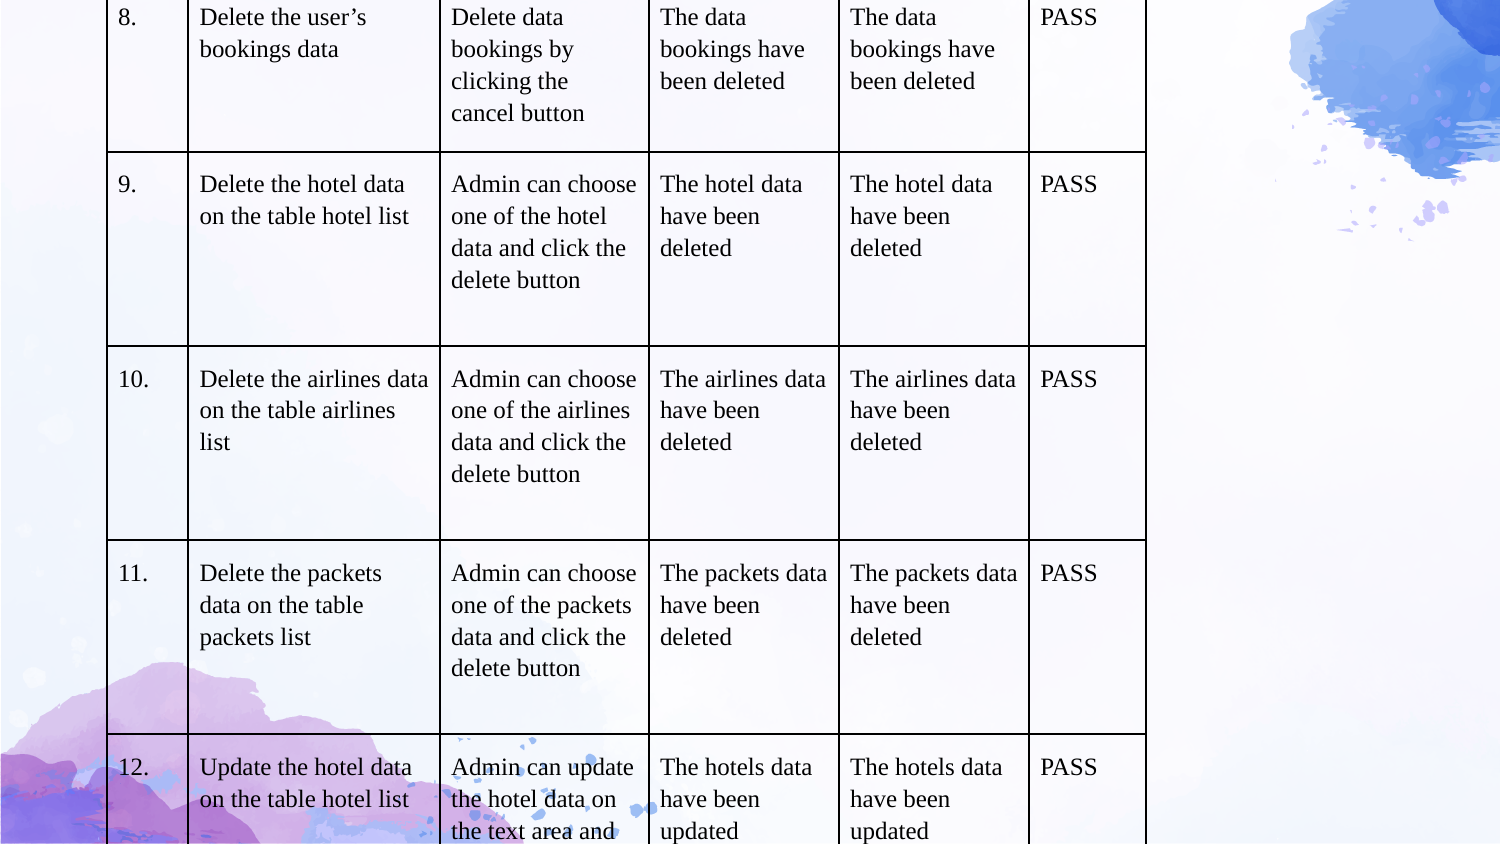

| No. | Test Case | Test Data | Expected Result | Actual Result | Result |
| --- | --- | --- | --- | --- | --- |
| 8. | Delete the user’s bookings data | Delete data bookings by clicking the cancel button | The data bookings have been deleted | The data bookings have been deleted | PASS |
| 9. | Delete the hotel data on the table hotel list | Admin can choose one of the hotel data and click the delete button | The hotel data have been deleted | The hotel data have been deleted | PASS |
| 10. | Delete the airlines data on the table airlines list | Admin can choose one of the airlines data and click the delete button | The airlines data have been deleted | The airlines data have been deleted | PASS |
| 11. | Delete the packets data on the table packets list | Admin can choose one of the packets data and click the delete button | The packets data have been deleted | The packets data have been deleted | PASS |
| 12. | Update the hotel data on the table hotel list | Admin can update the hotel data on the text area and click the update button | The hotels data have been updated | The hotels data have been updated | PASS |
| 13. | Update the airlines data on the table airlines list | Admin can update the airlines data on the text area and click the update button | The airlines data have been updated | The airlines data have been updated | PASS |